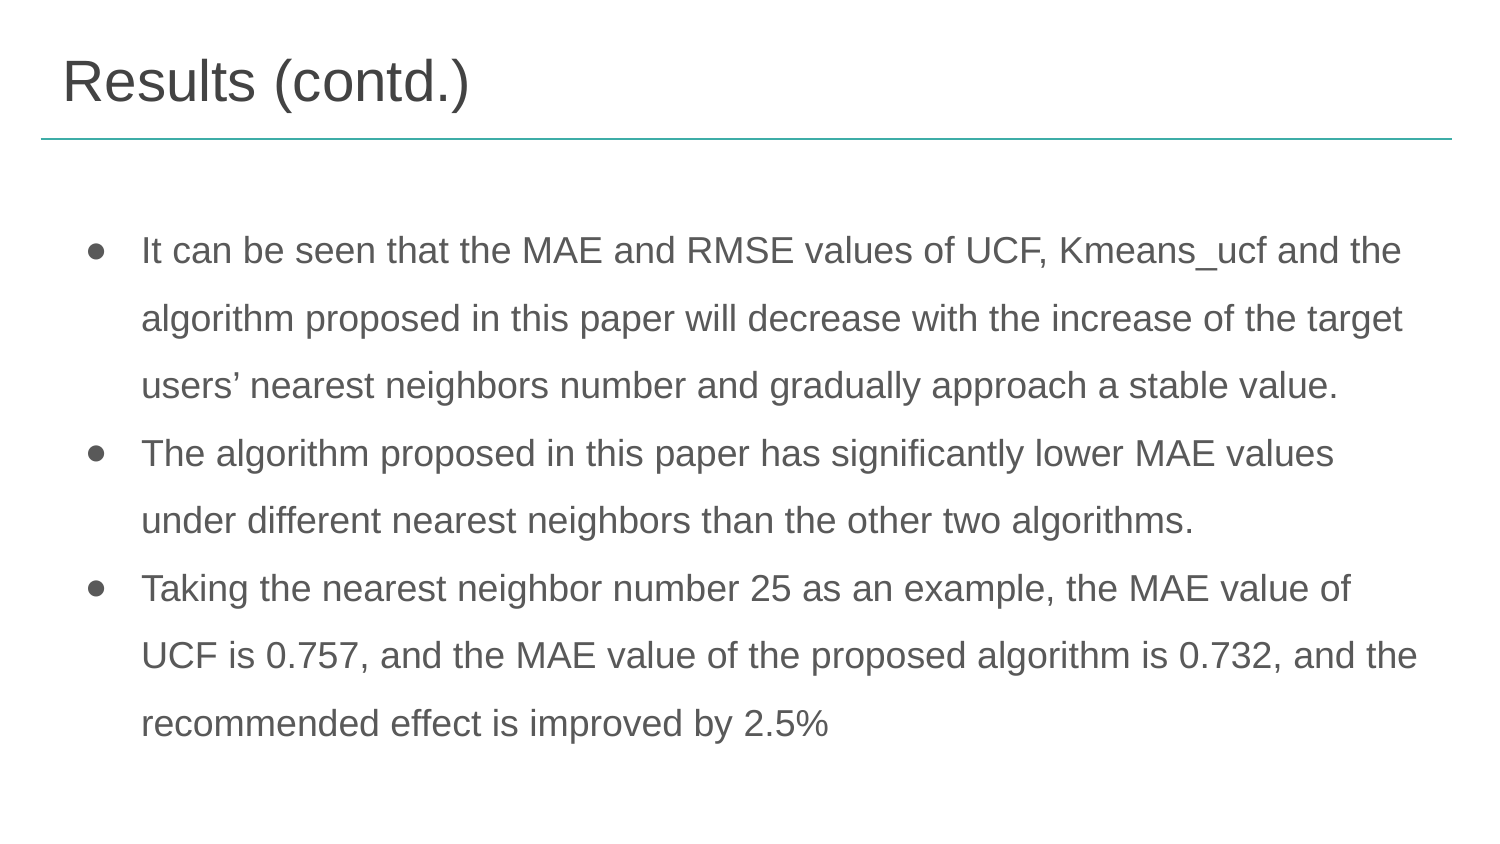

# Results (contd.)
It can be seen that the MAE and RMSE values of UCF, Kmeans_ucf and the algorithm proposed in this paper will decrease with the increase of the target users’ nearest neighbors number and gradually approach a stable value.
The algorithm proposed in this paper has significantly lower MAE values under different nearest neighbors than the other two algorithms.
Taking the nearest neighbor number 25 as an example, the MAE value of UCF is 0.757, and the MAE value of the proposed algorithm is 0.732, and the recommended effect is improved by 2.5%